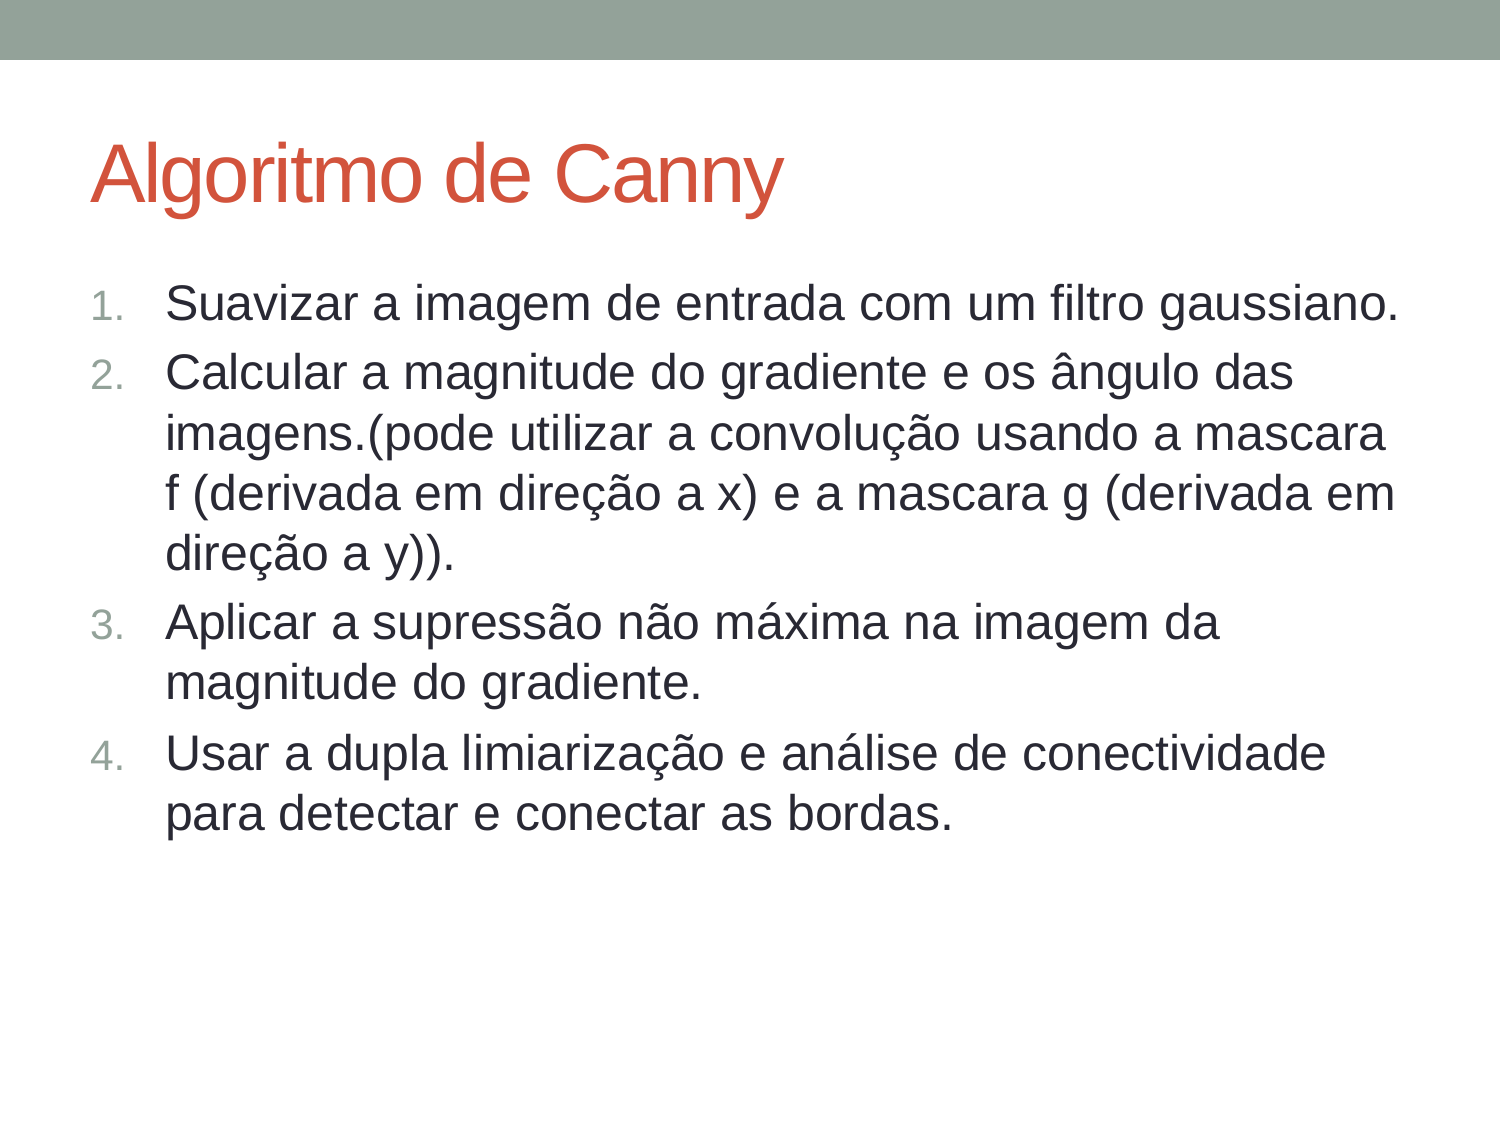

# Algoritmo de Canny
Suavizar a imagem de entrada com um filtro gaussiano.
Calcular a magnitude do gradiente e os ângulo das imagens.(pode utilizar a convolução usando a mascara f (derivada em direção a x) e a mascara g (derivada em direção a y)).
Aplicar a supressão não máxima na imagem da magnitude do gradiente.
Usar a dupla limiarização e análise de conectividade para detectar e conectar as bordas.